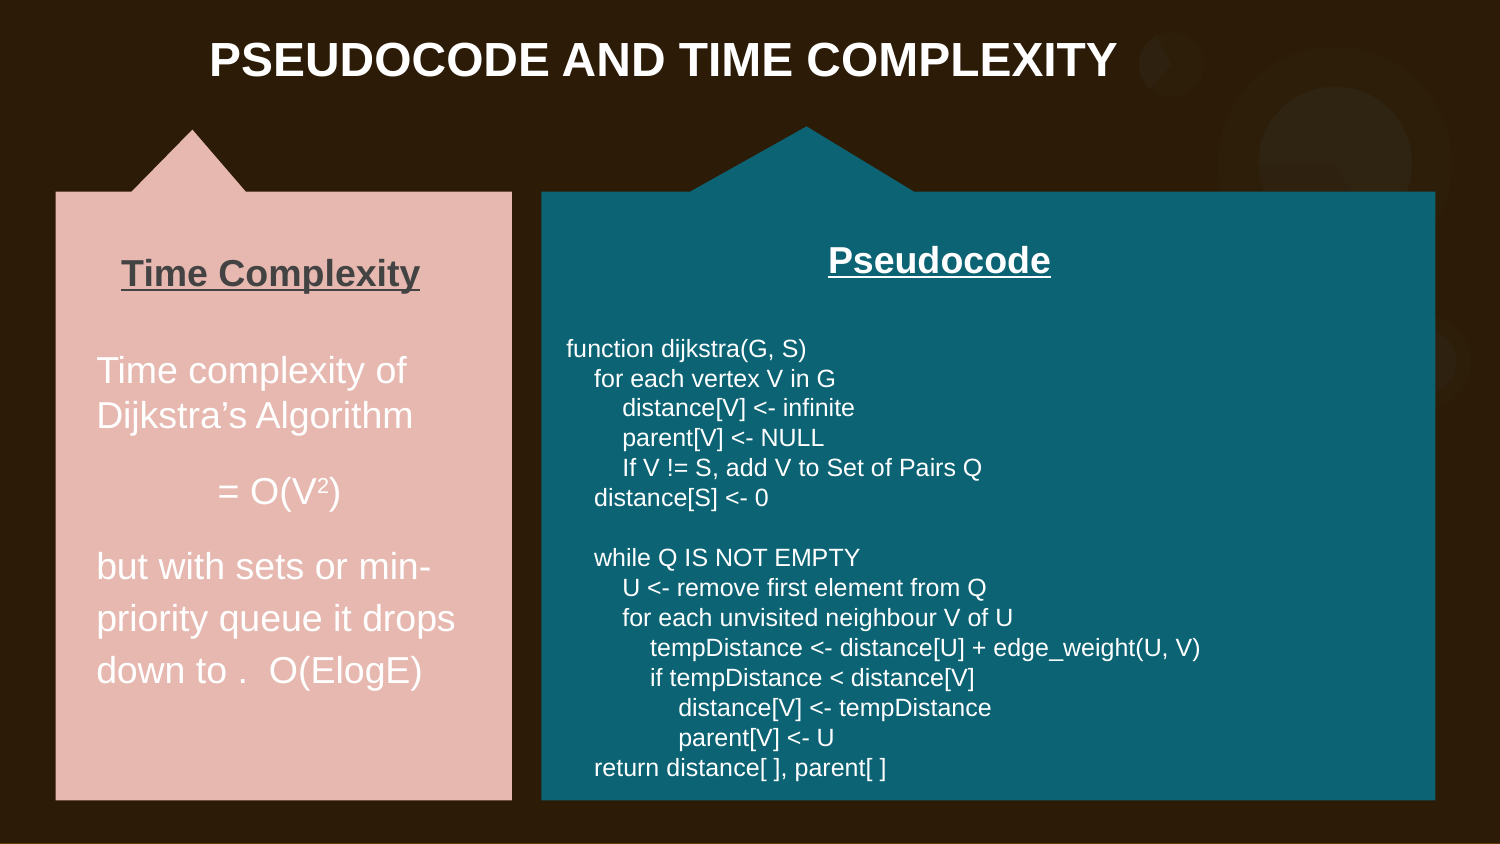

PSEUDOCODE AND TIME COMPLEXITY

Pseudocode
Time Complexity
function dijkstra(G, S)
    for each vertex V in G
        distance[V] <- infinite
        parent[V] <- NULL
        If V != S, add V to Set of Pairs Q
    distance[S] <- 0

    while Q IS NOT EMPTY
        U <- remove first element from Q
        for each unvisited neighbour V of U
            tempDistance <- distance[U] + edge_weight(U, V)
            if tempDistance < distance[V]
                distance[V] <- tempDistance
                parent[V] <- U
    return distance[ ], parent[ ]

# Time complexity of Dijkstra’s Algorithm
= O(V2)
but with sets or min-priority queue it drops down to .  O(ElogE)